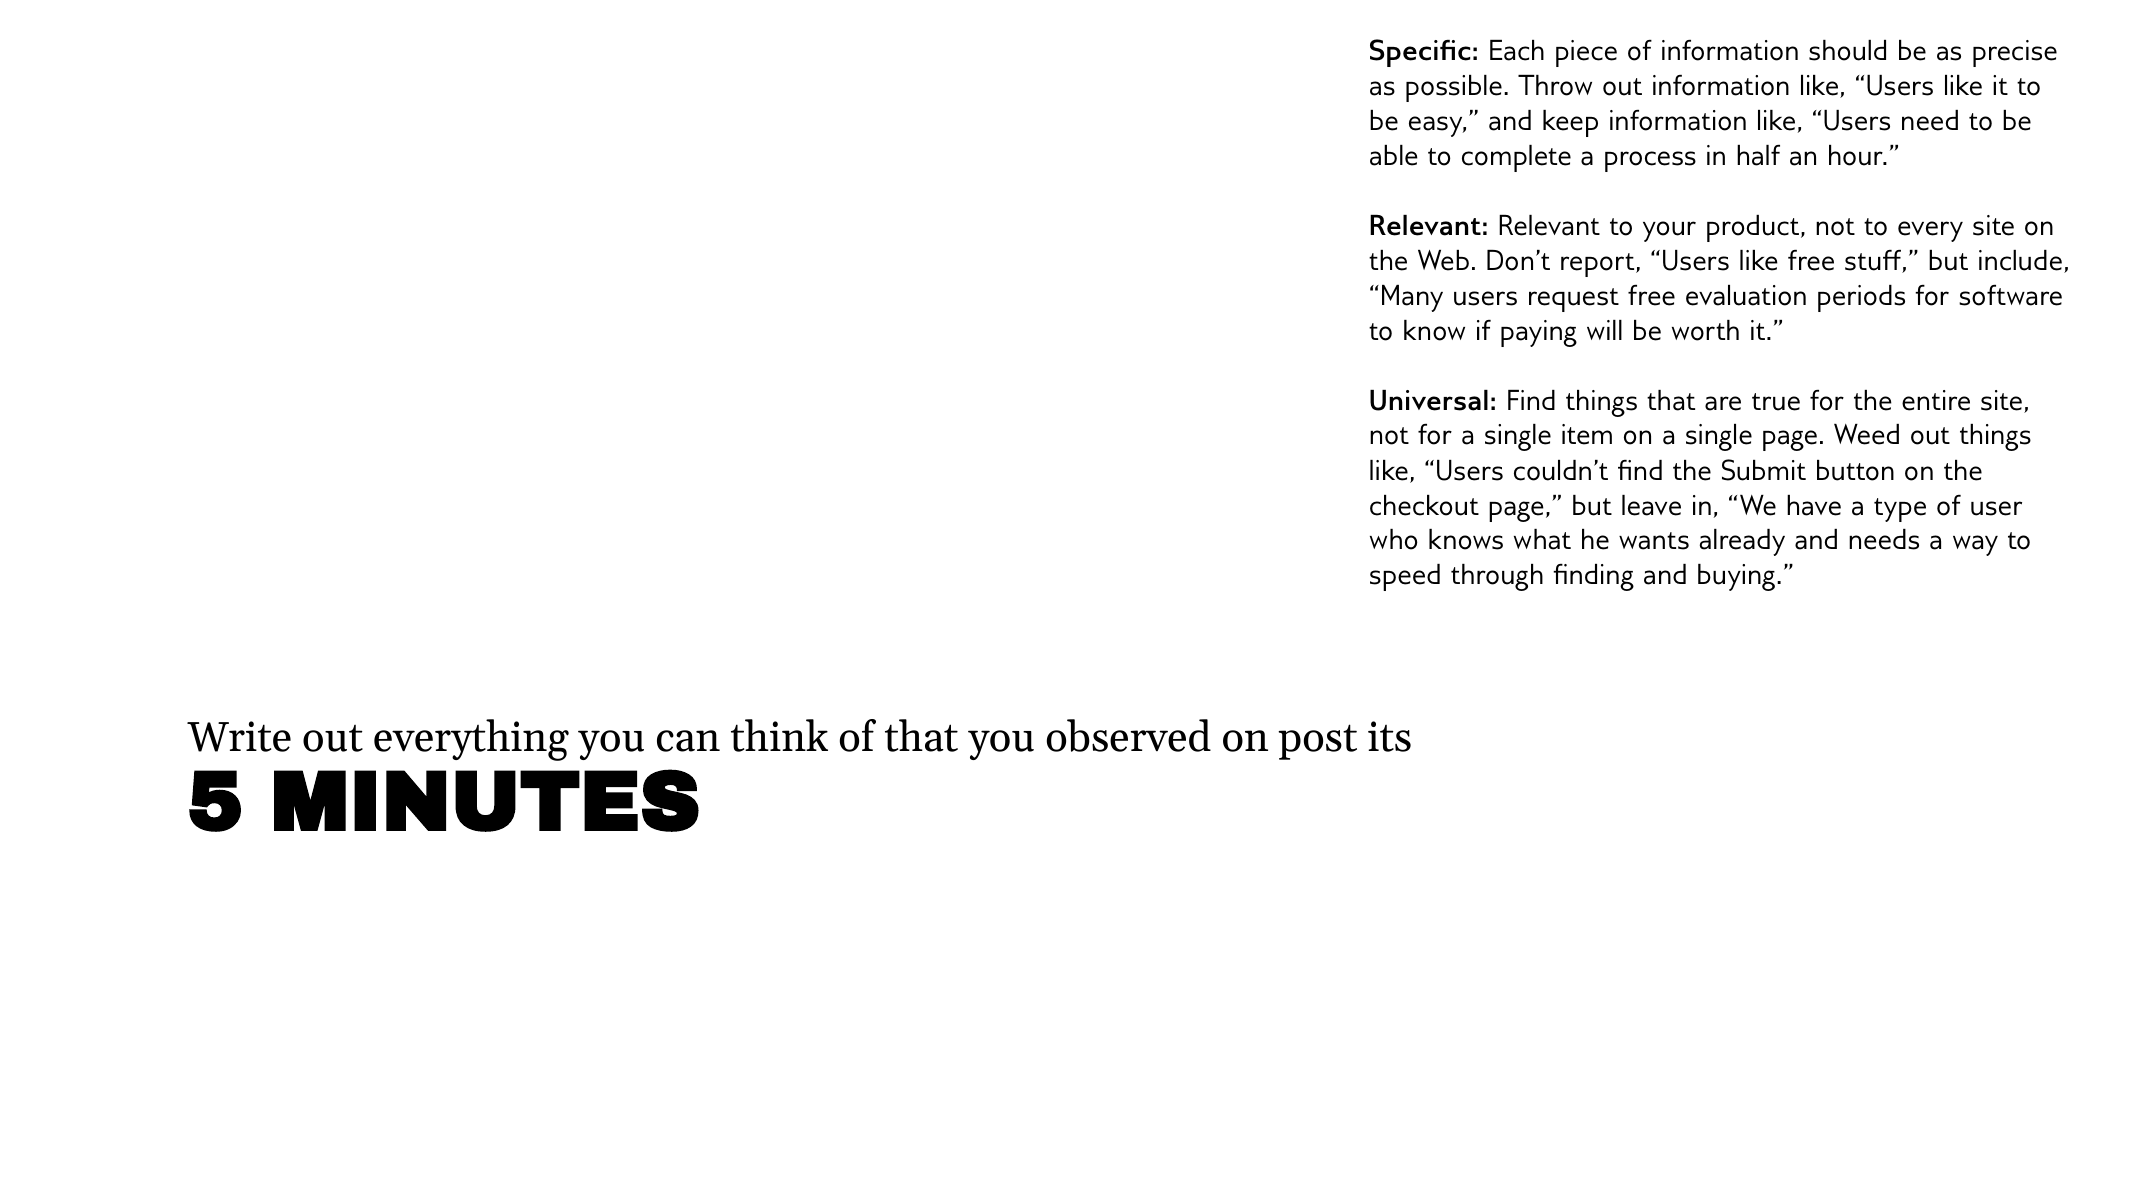

Specific: Each piece of information should be as precise as possible. Throw out information like, “Users like it to be easy,” and keep information like, “Users need to be able to complete a process in half an hour.”

Relevant: Relevant to your product, not to every site on the Web. Don’t report, “Users like free stuff,” but include, “Many users request free evaluation periods for software to know if paying will be worth it.”

Universal: Find things that are true for the entire site, not for a single item on a single page. Weed out things like, “Users couldn’t find the Submit button on the
checkout page,” but leave in, “We have a type of user who knows what he wants already and needs a way to speed through finding and buying.”
Write out everything you can think of that you observed on post its
# 5 minutes